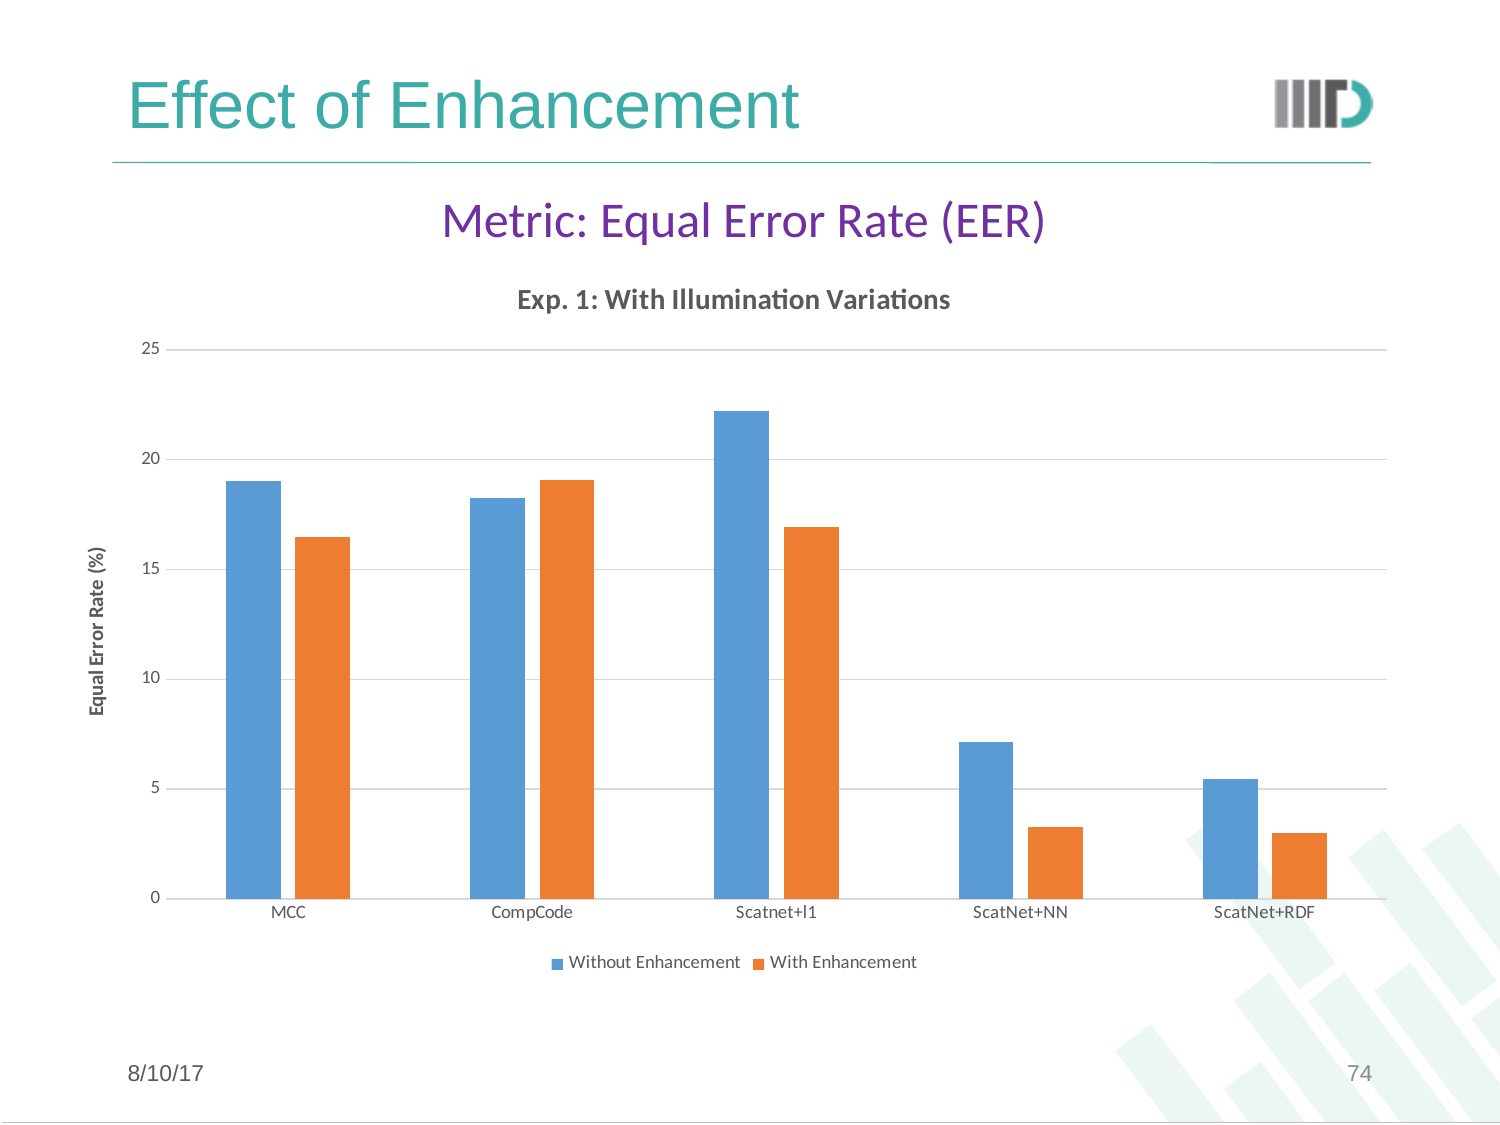

# Effect of Enhancement
 Metric: Equal Error Rate (EER)

### Chart: Exp. 1: With Illumination Variations

| Category | Without Enhancement | With Enhancement |
|---|---|---|
| MCC | 19.05 | 16.5 |
| CompCode | 18.26 | 19.07 |
| Scatnet+l1 | 22.2 | 16.95 |
| ScatNet+NN | 7.159999999999997 | 3.27 |
| ScatNet+RDF | 5.46 | 3.0 |
8/10/17
74